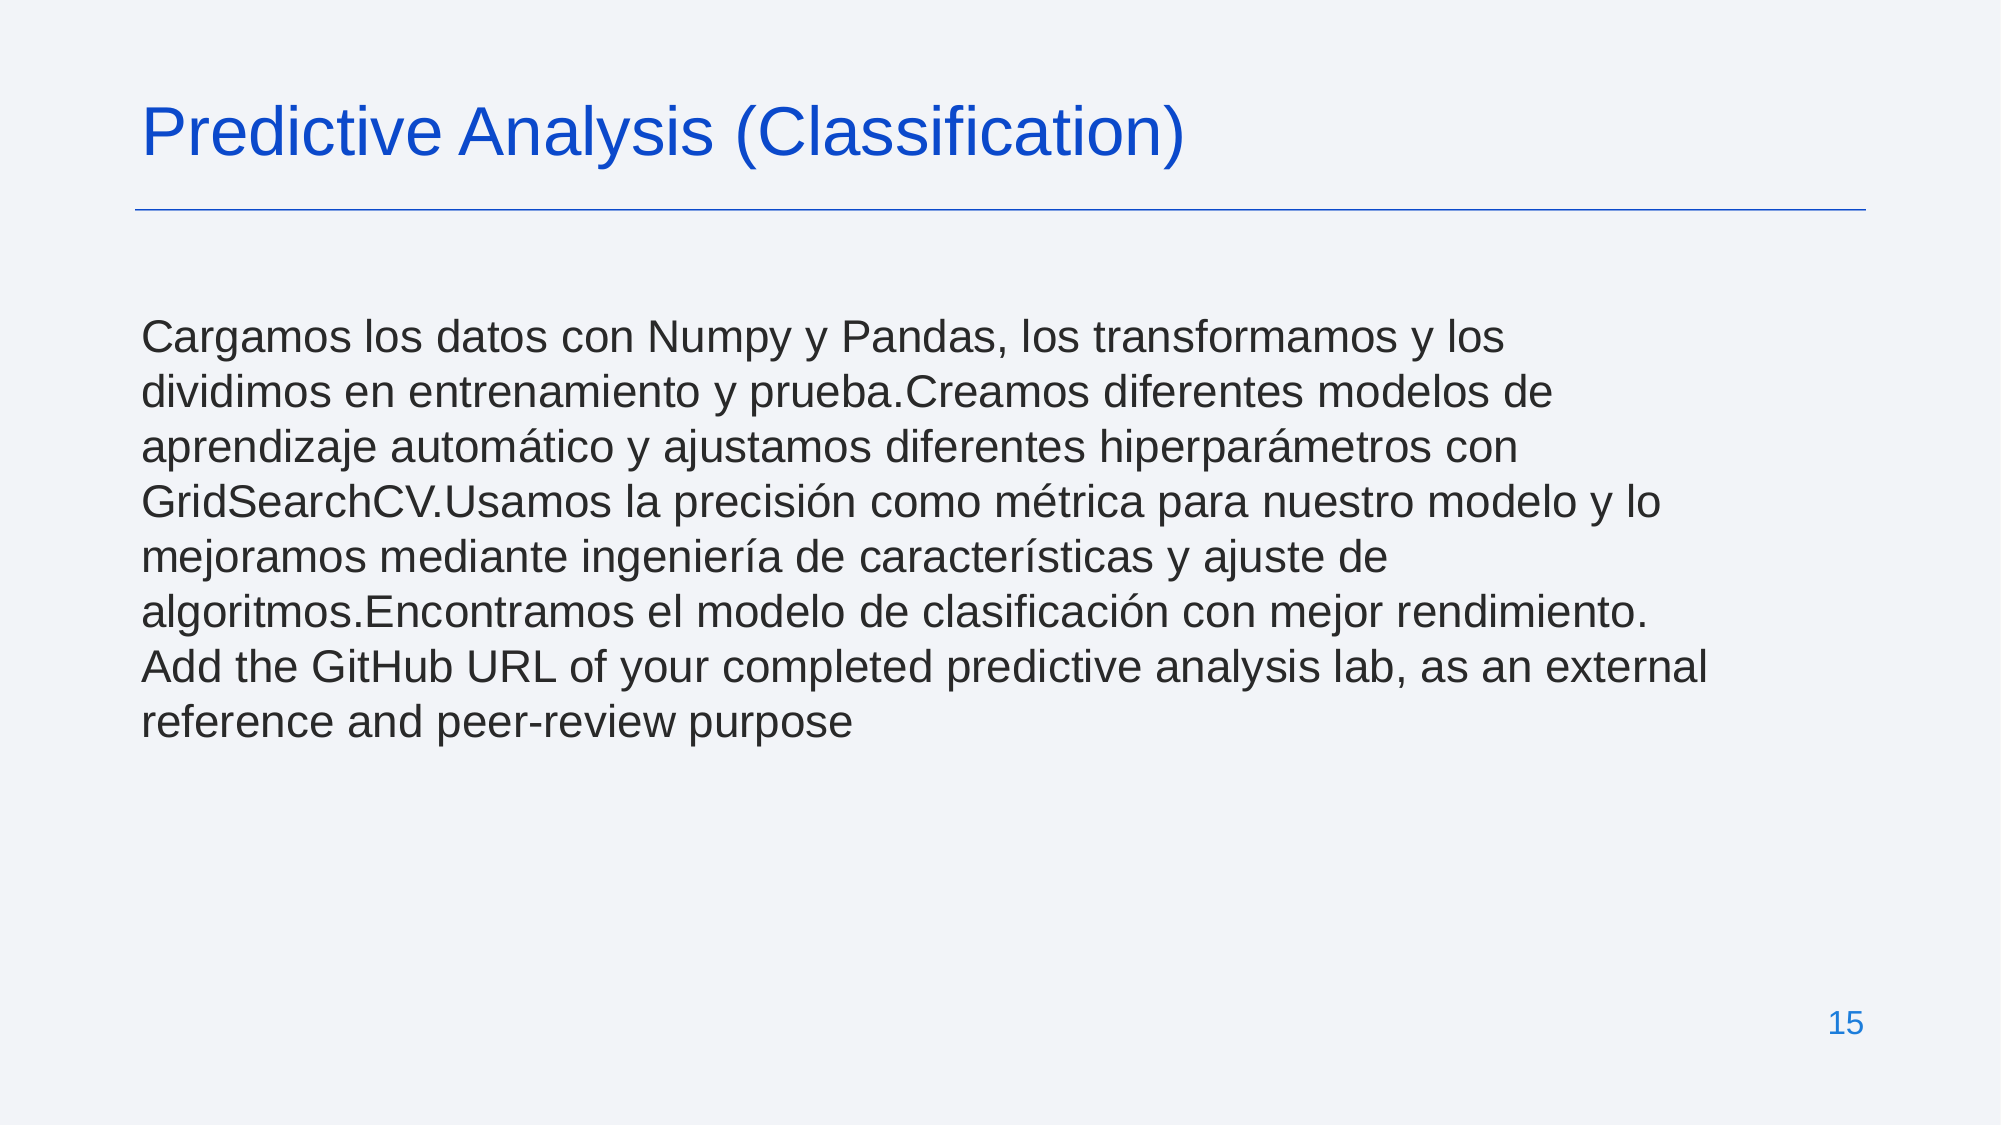

Predictive Analysis (Classification)
Cargamos los datos con Numpy y Pandas, los transformamos y los dividimos en entrenamiento y prueba.Creamos diferentes modelos de aprendizaje automático y ajustamos diferentes hiperparámetros con GridSearchCV.Usamos la precisión como métrica para nuestro modelo y lo mejoramos mediante ingeniería de características y ajuste de algoritmos.Encontramos el modelo de clasificación con mejor rendimiento. Add the GitHub URL of your completed predictive analysis lab, as an external reference and peer-review purpose

15